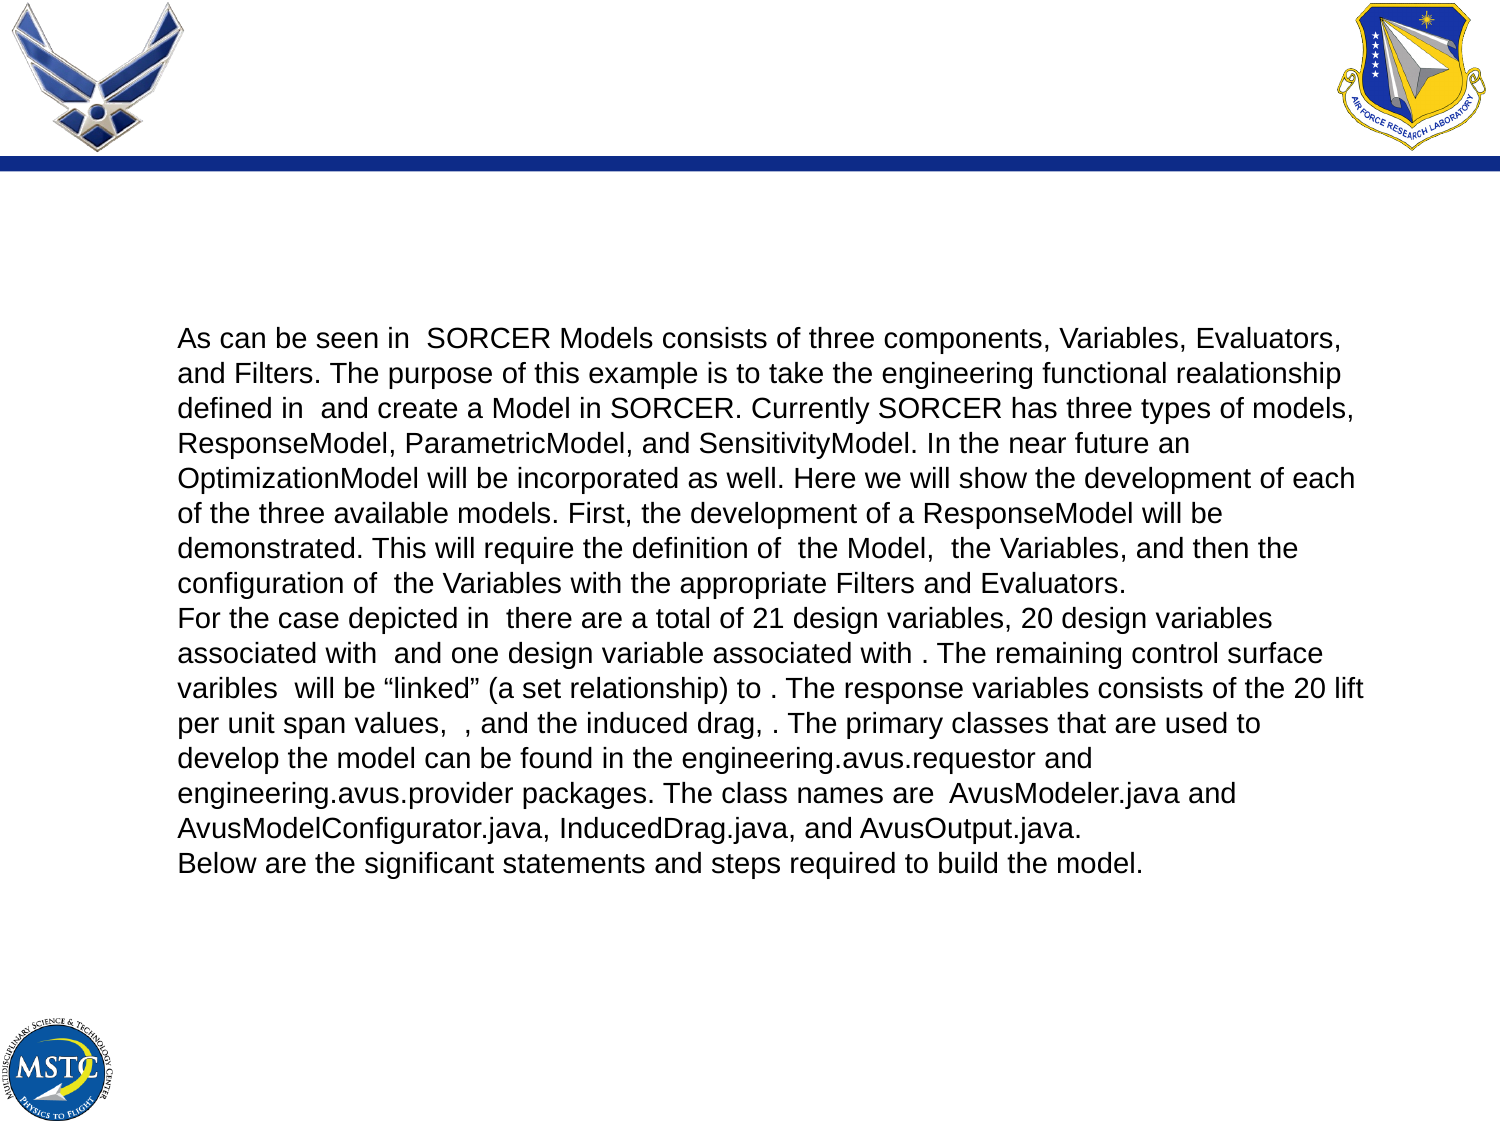

#
As can be seen in  SORCER Models consists of three components, Variables, Evaluators, and Filters. The purpose of this example is to take the engineering functional realationship defined in  and create a Model in SORCER. Currently SORCER has three types of models, ResponseModel, ParametricModel, and SensitivityModel. In the near future an OptimizationModel will be incorporated as well. Here we will show the development of each of the three available models. First, the development of a ResponseModel will be demonstrated. This will require the definition of  the Model,  the Variables, and then the  configuration of  the Variables with the appropriate Filters and Evaluators.
For the case depicted in  there are a total of 21 design variables, 20 design variables associated with  and one design variable associated with . The remaining control surface varibles  will be “linked” (a set relationship) to . The response variables consists of the 20 lift per unit span values,  , and the induced drag, . The primary classes that are used to develop the model can be found in the engineering.avus.requestor and engineering.avus.provider packages. The class names are  AvusModeler.java and AvusModelConfigurator.java, InducedDrag.java, and AvusOutput.java.
Below are the significant statements and steps required to build the model.